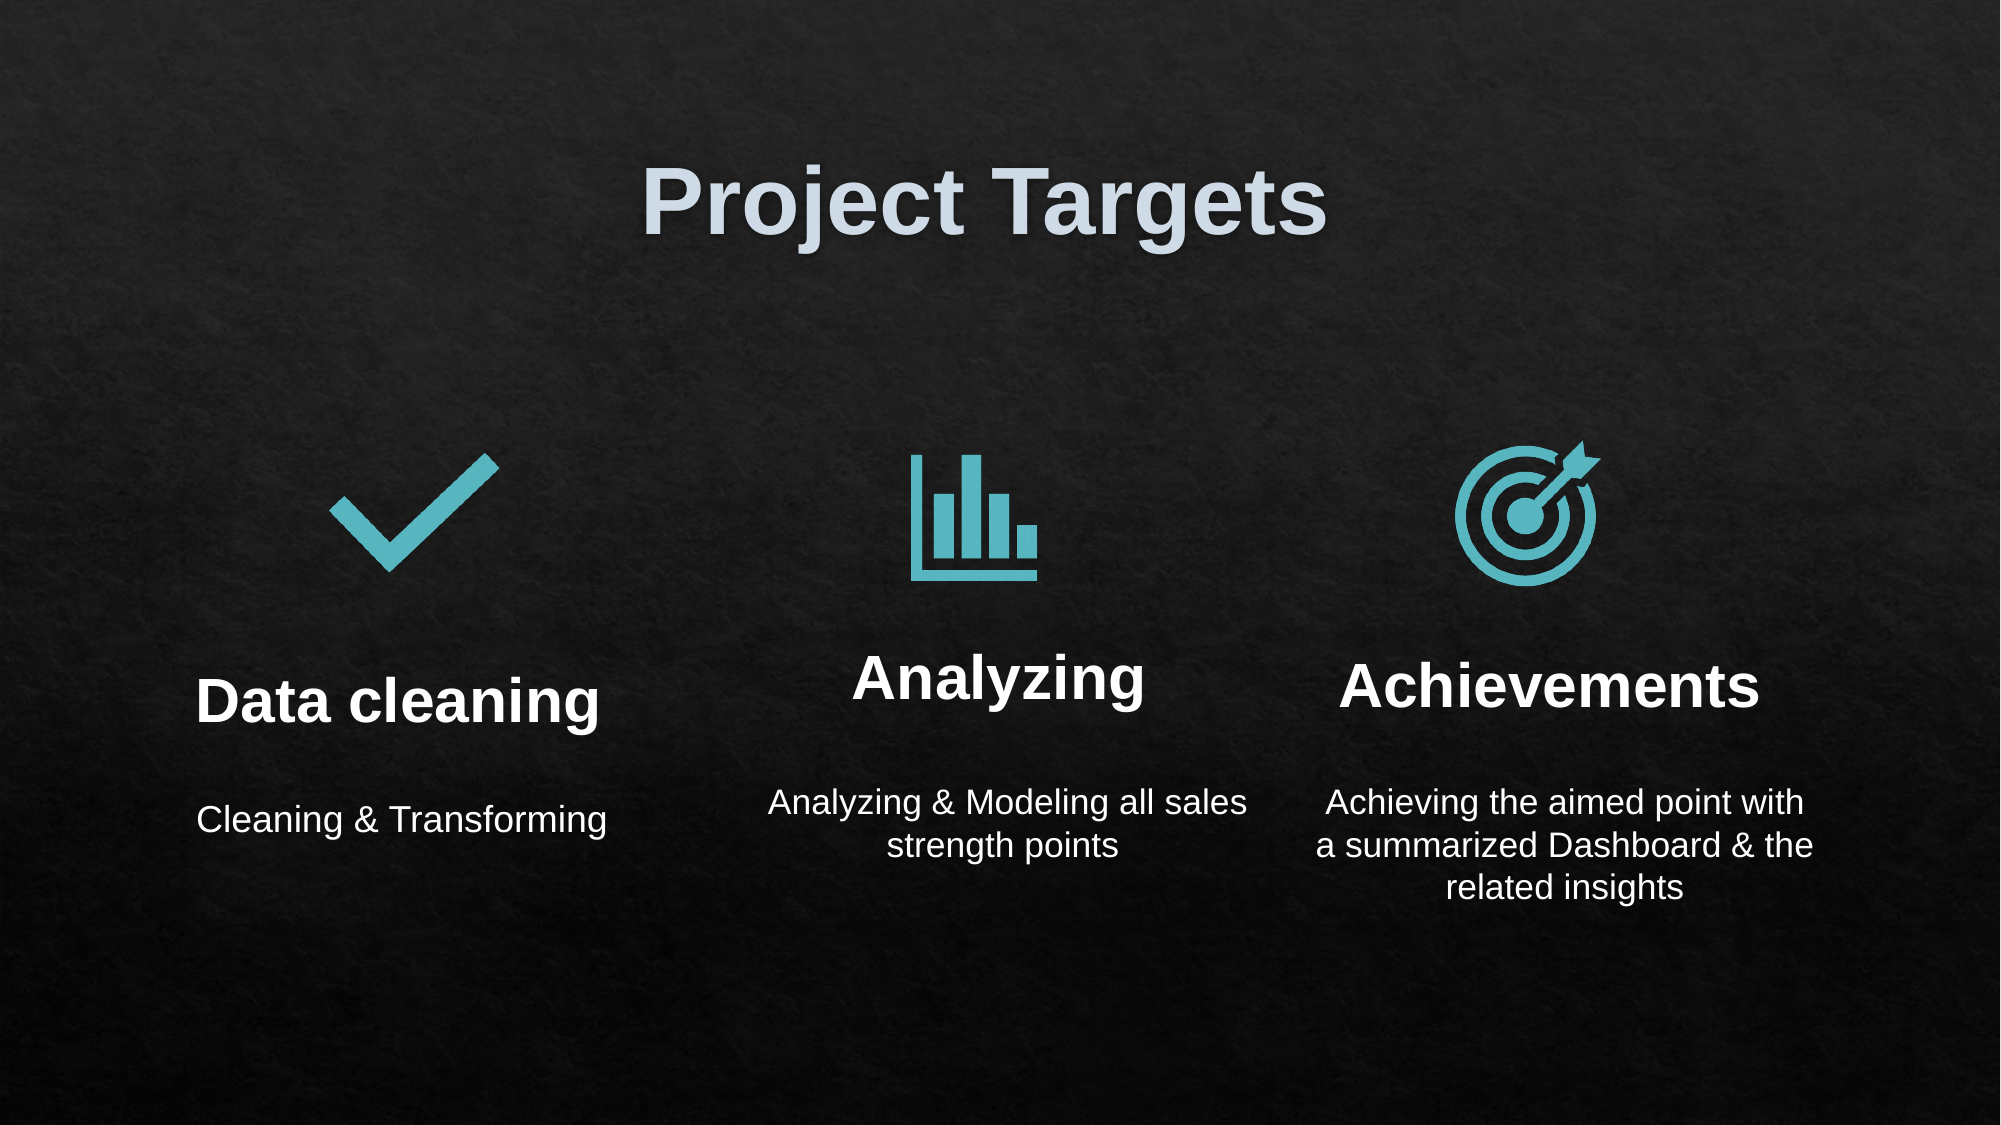

# Project Targets
Achievements
Achieving the aimed point with a summarized Dashboard & the related insights
Analyzing
Analyzing & Modeling all sales strength points

Data cleaning

Cleaning & Transforming